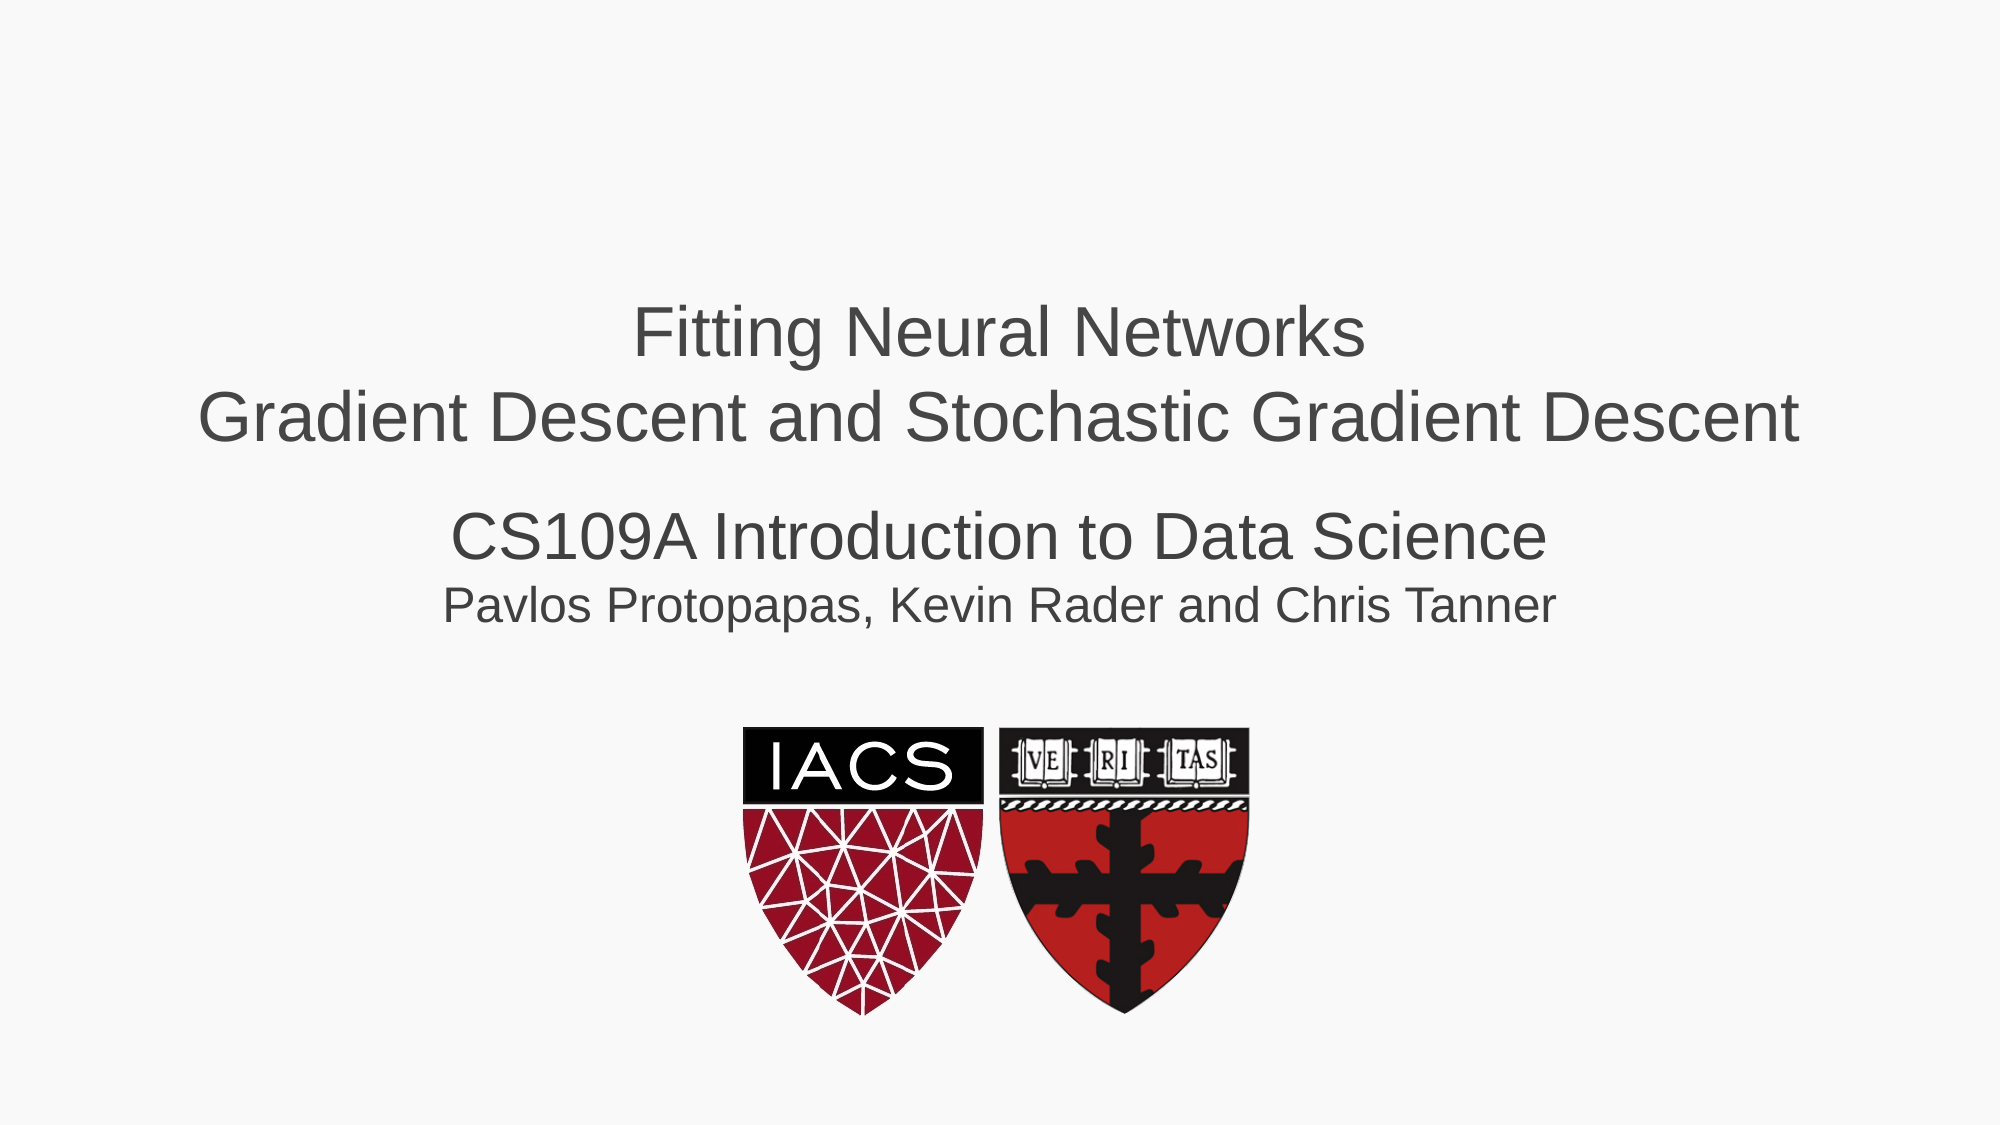

# Fitting Neural Networks Gradient Descent and Stochastic Gradient Descent